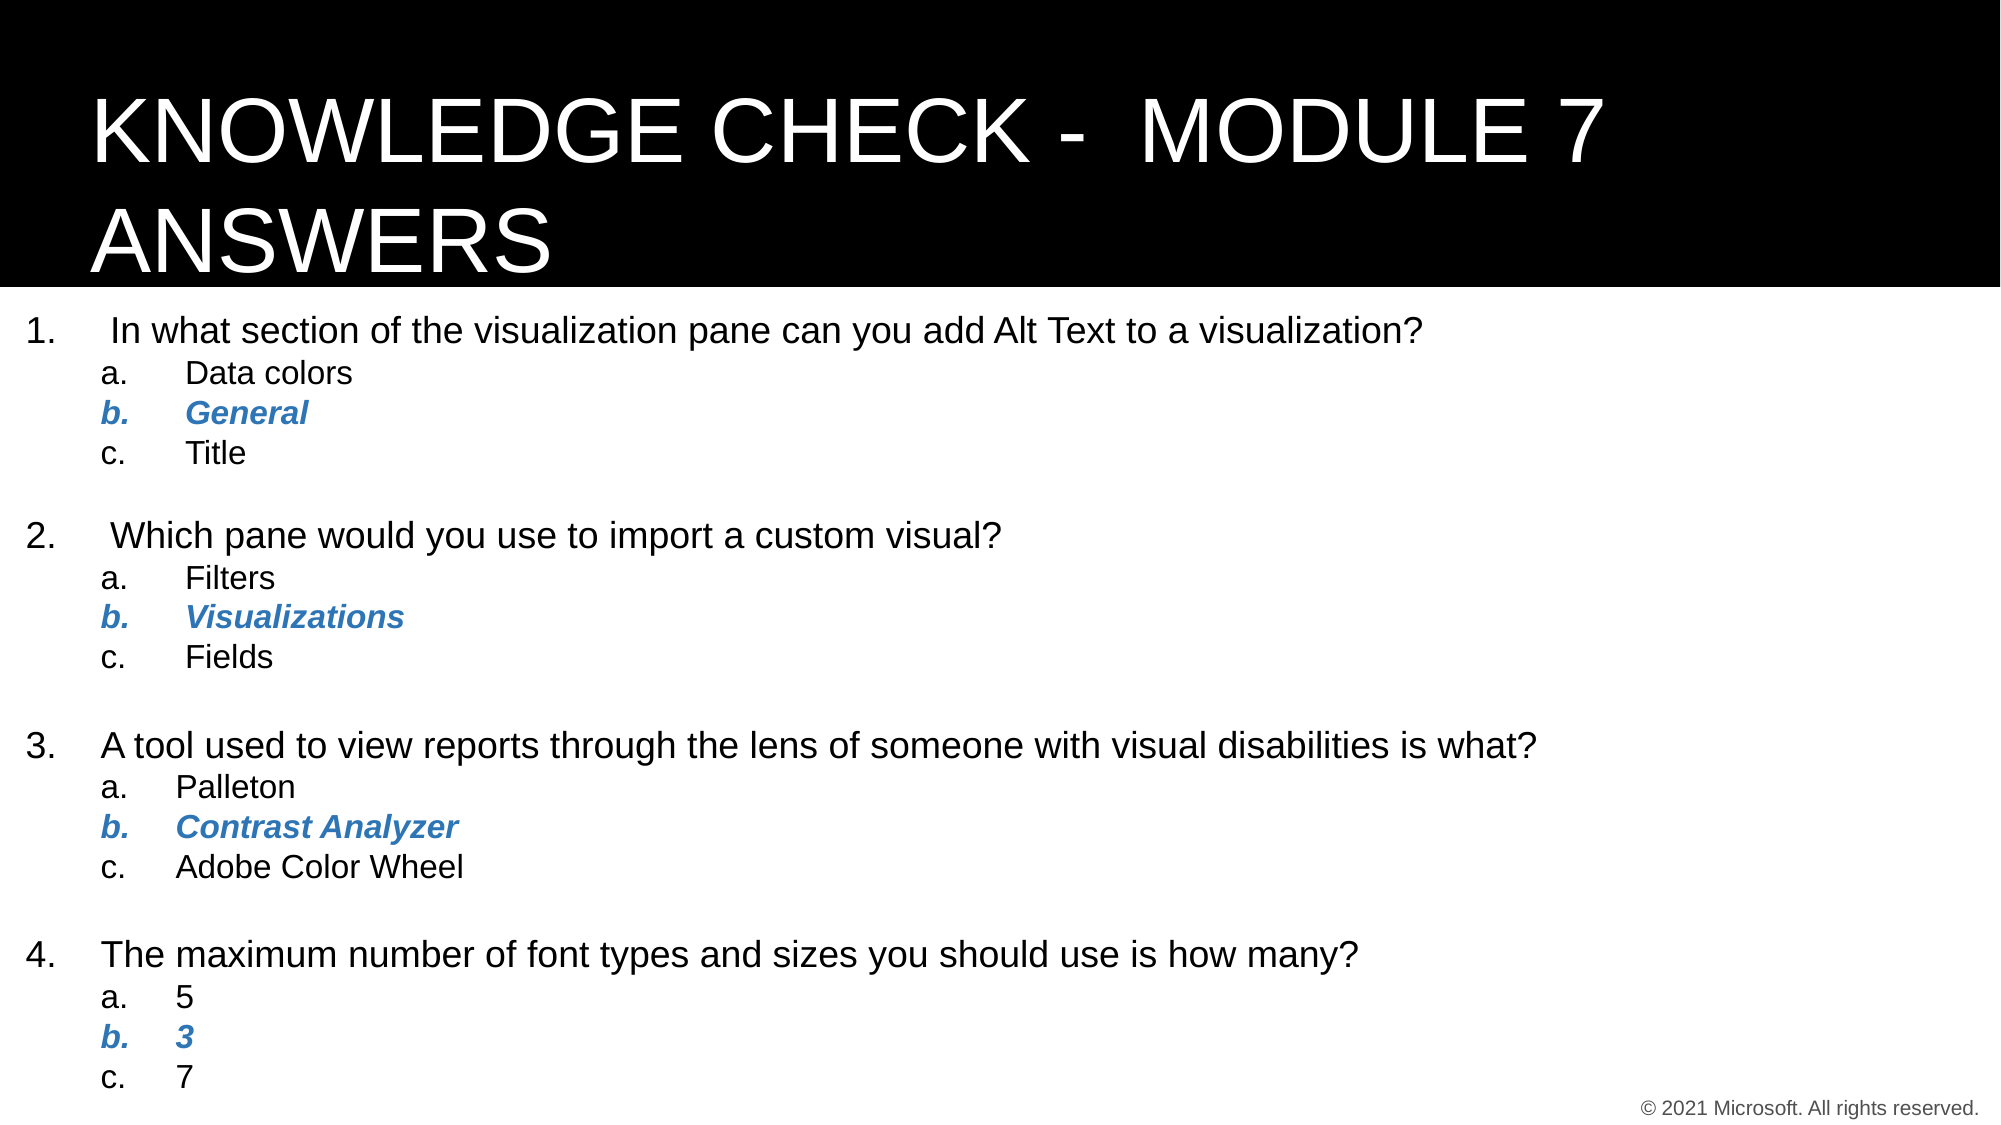

# KNOWLEDGE CHECK -  MODULE 7 ANSWERS

In what section of the visualization pane can you add Alt Text to a visualization?
Data colors
General
Title

Which pane would you use to import a custom visual?
Filters
Visualizations
Fields

A tool used to view reports through the lens of someone with visual disabilities is what?
Palleton
Contrast Analyzer
Adobe Color Wheel

The maximum number of font types and sizes you should use is how many?
5
3
7

© 2021 Microsoft. All rights reserved.